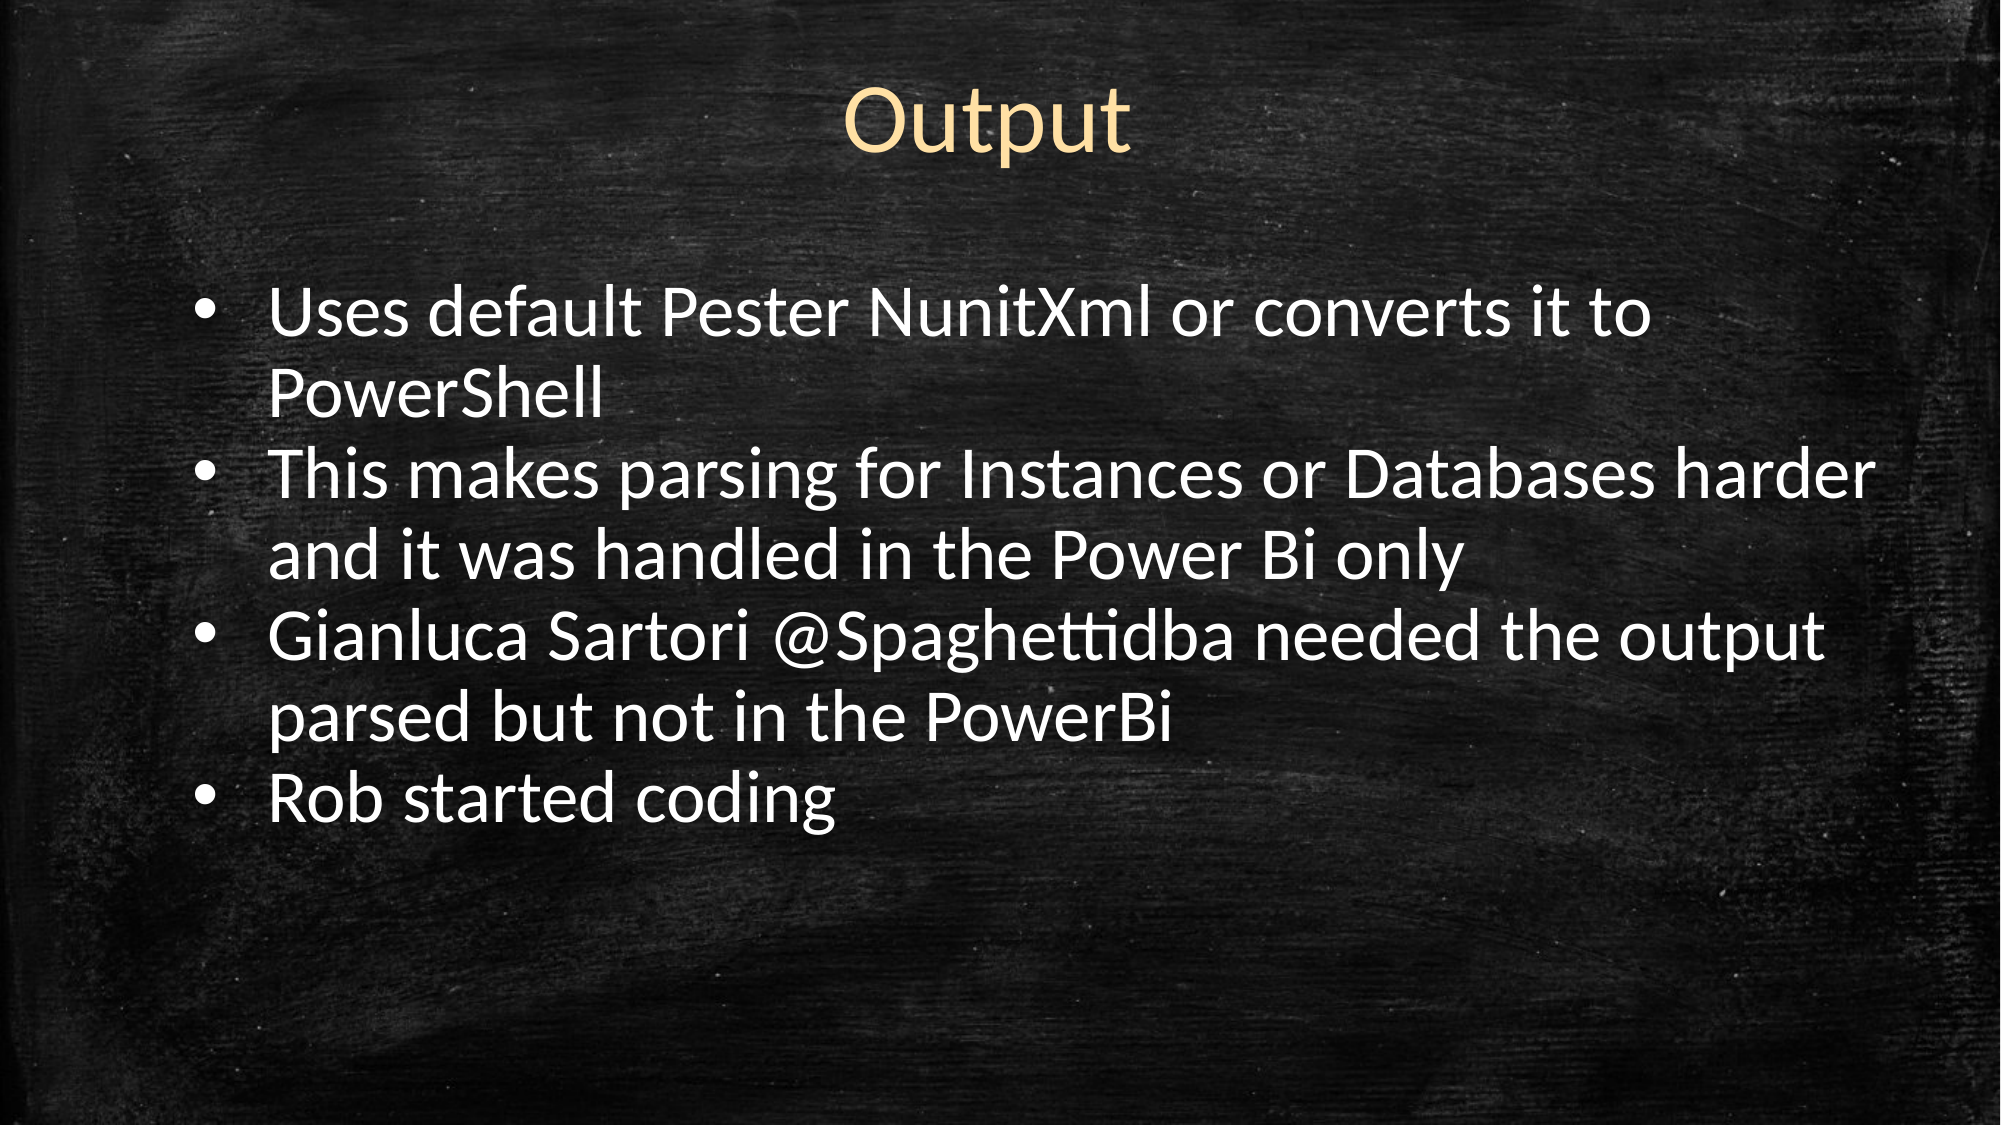

Output
Uses default Pester NunitXml or converts it to PowerShell
This makes parsing for Instances or Databases harder and it was handled in the Power Bi only
Gianluca Sartori @Spaghettidba needed the output parsed but not in the PowerBi
Rob started coding